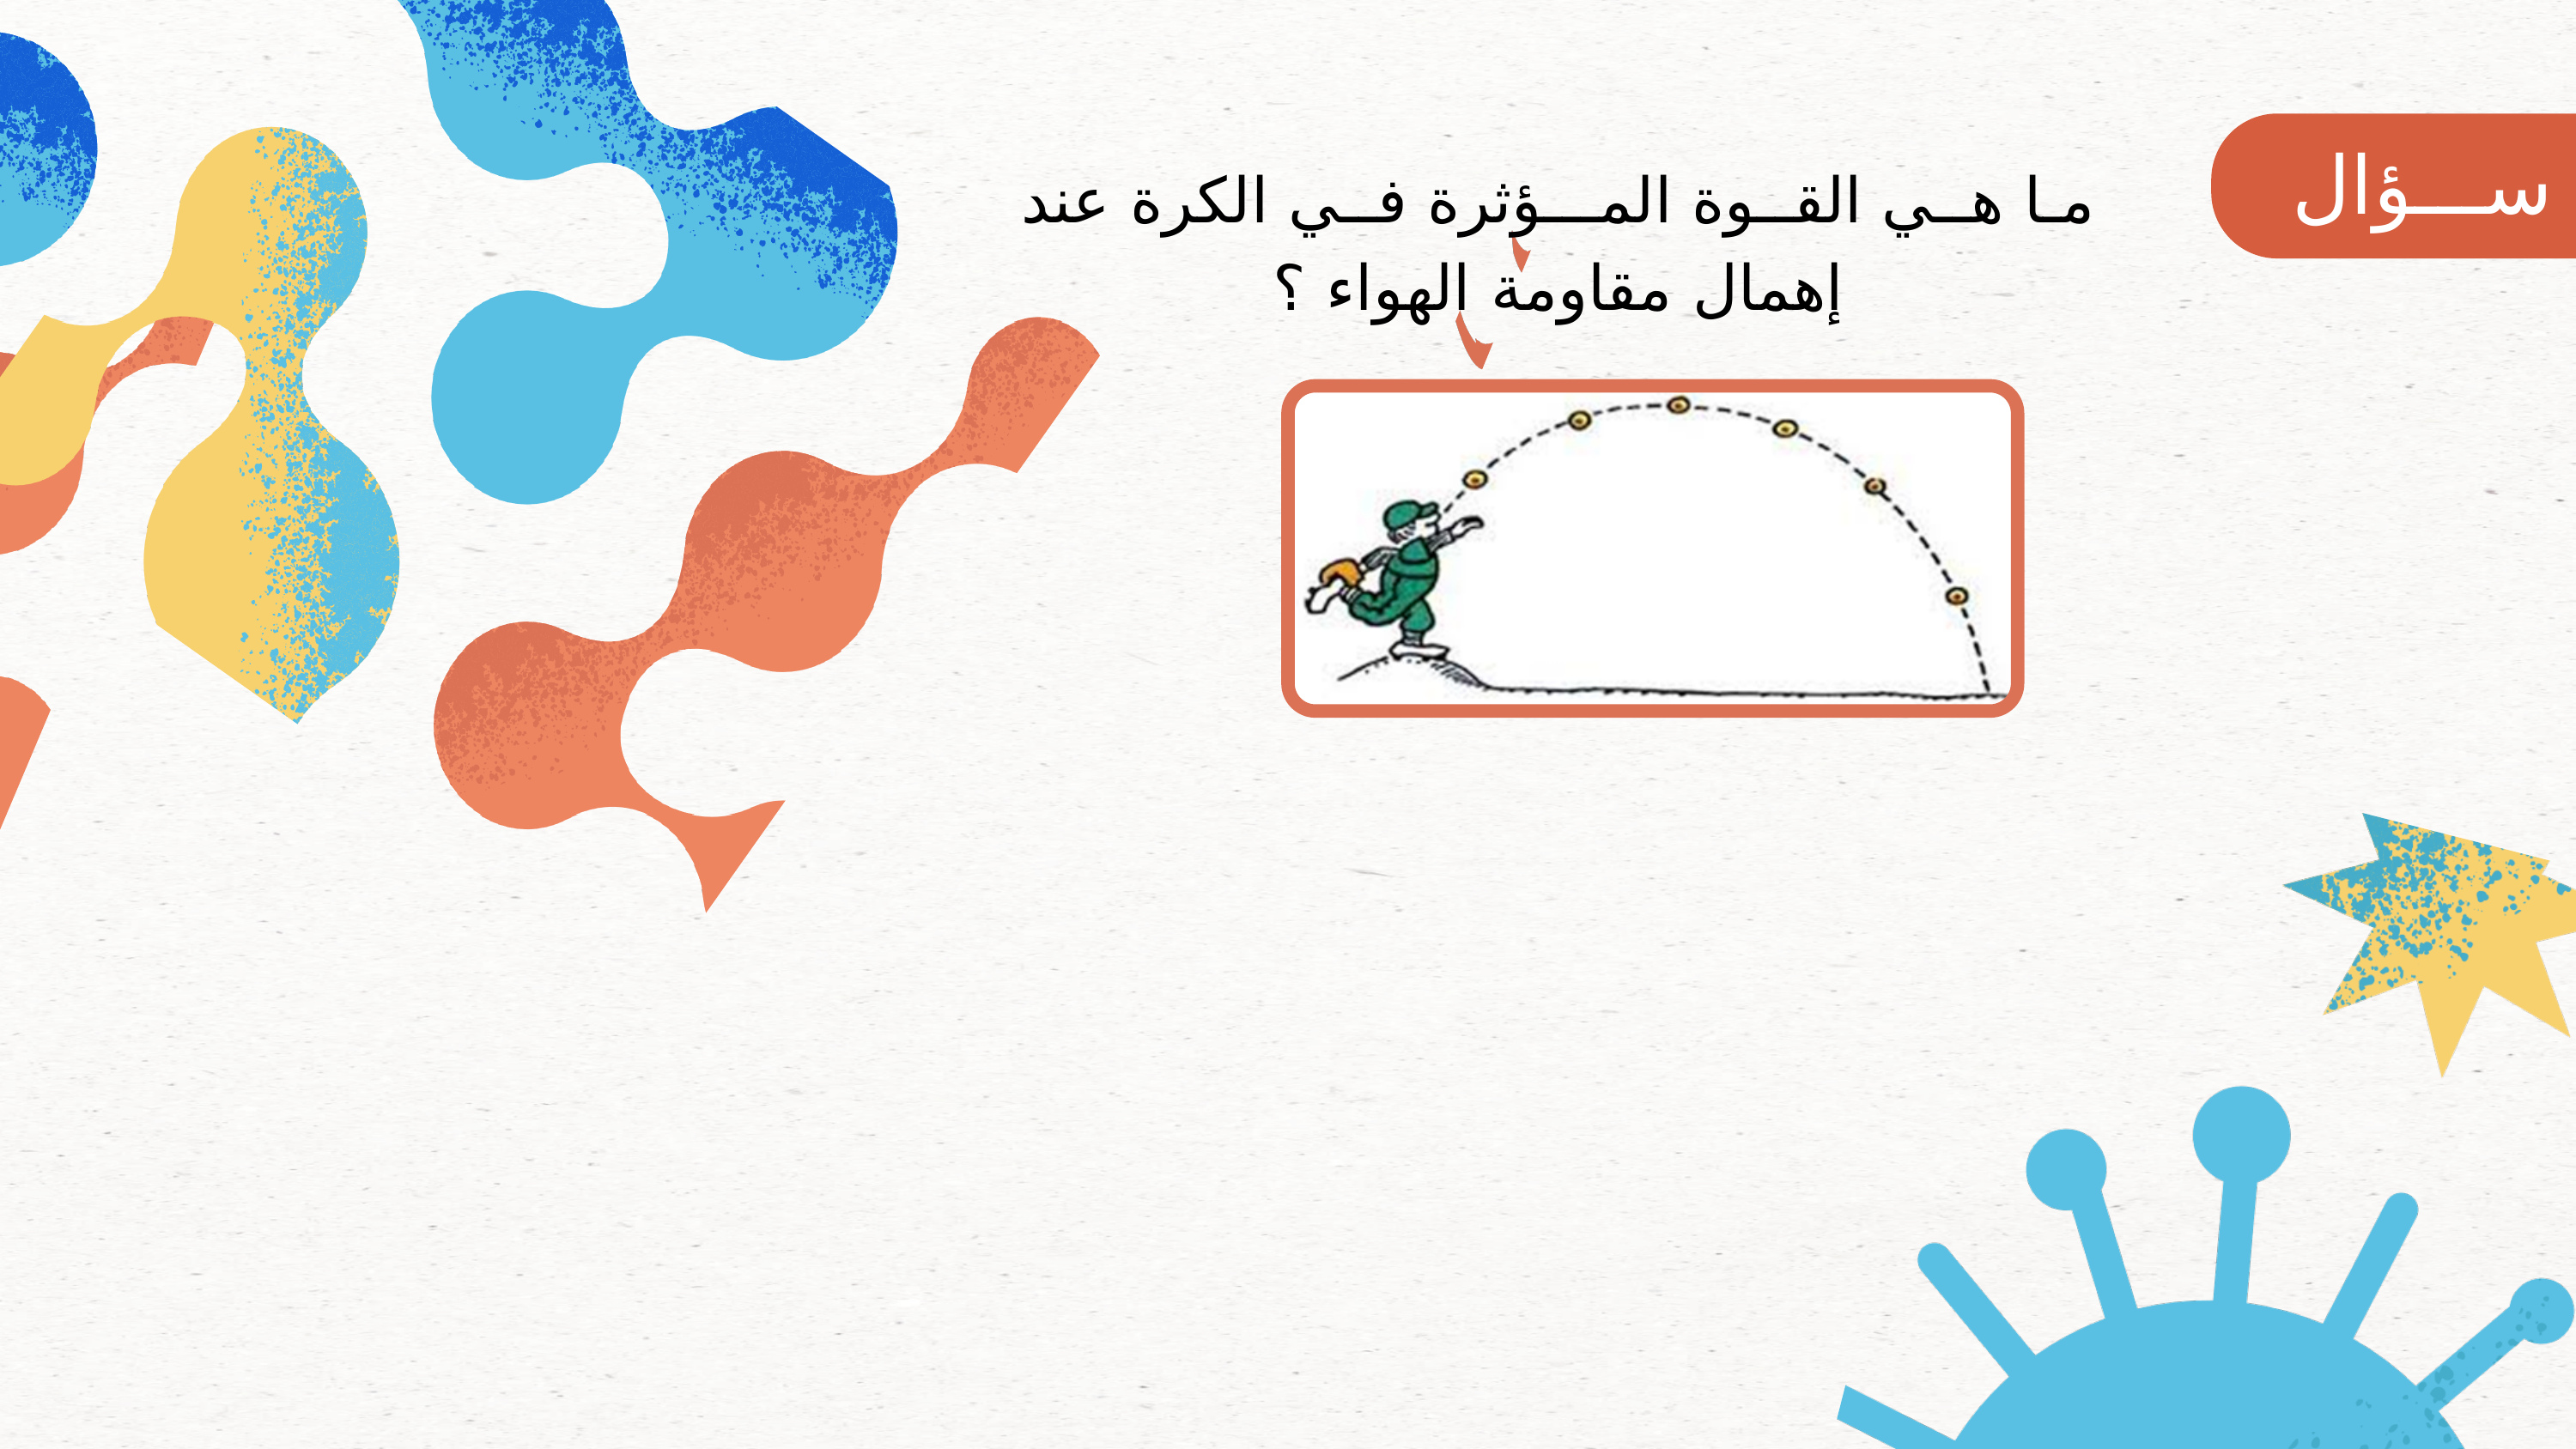

ســـؤال
مـا هــي القــوة المـــؤثرة فــي الكرة عند إهمال مقاومة الهواء ؟